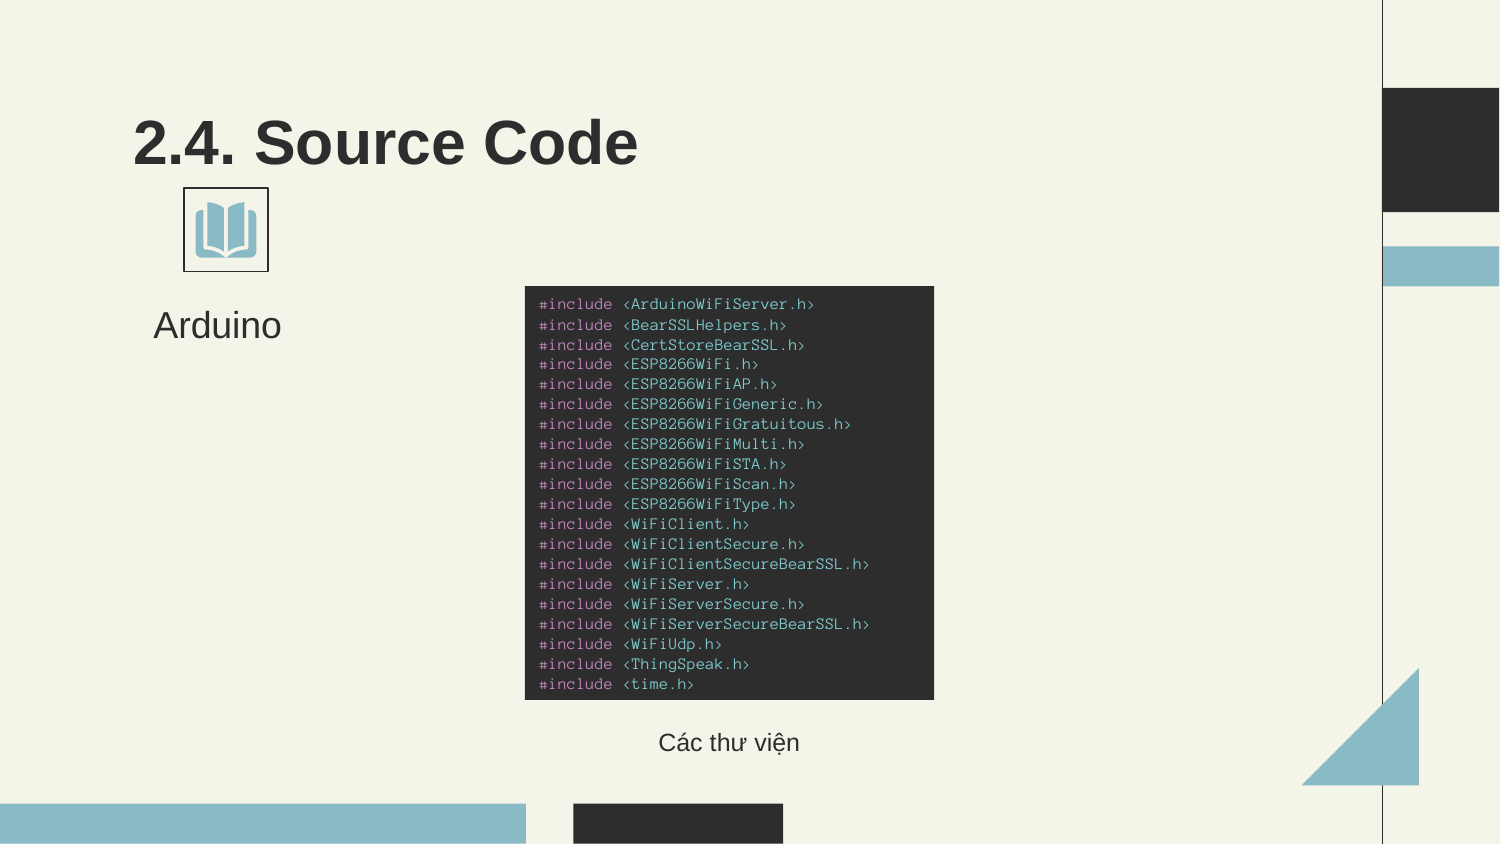

# 2.4. Source Code

Arduino
#include <ArduinoWiFiServer.h>
#include <BearSSLHelpers.h>
#include <CertStoreBearSSL.h>
#include <ESP8266WiFi.h>
#include <ESP8266WiFiAP.h>
#include <ESP8266WiFiGeneric.h>
#include <ESP8266WiFiGratuitous.h>
#include <ESP8266WiFiMulti.h>
#include <ESP8266WiFiSTA.h>
#include <ESP8266WiFiScan.h>
#include <ESP8266WiFiType.h>
#include <WiFiClient.h>
#include <WiFiClientSecure.h>
#include <WiFiClientSecureBearSSL.h>
#include <WiFiServer.h>
#include <WiFiServerSecure.h>
#include <WiFiServerSecureBearSSL.h>
#include <WiFiUdp.h>
#include <ThingSpeak.h>
#include <time.h>

Các thư viện